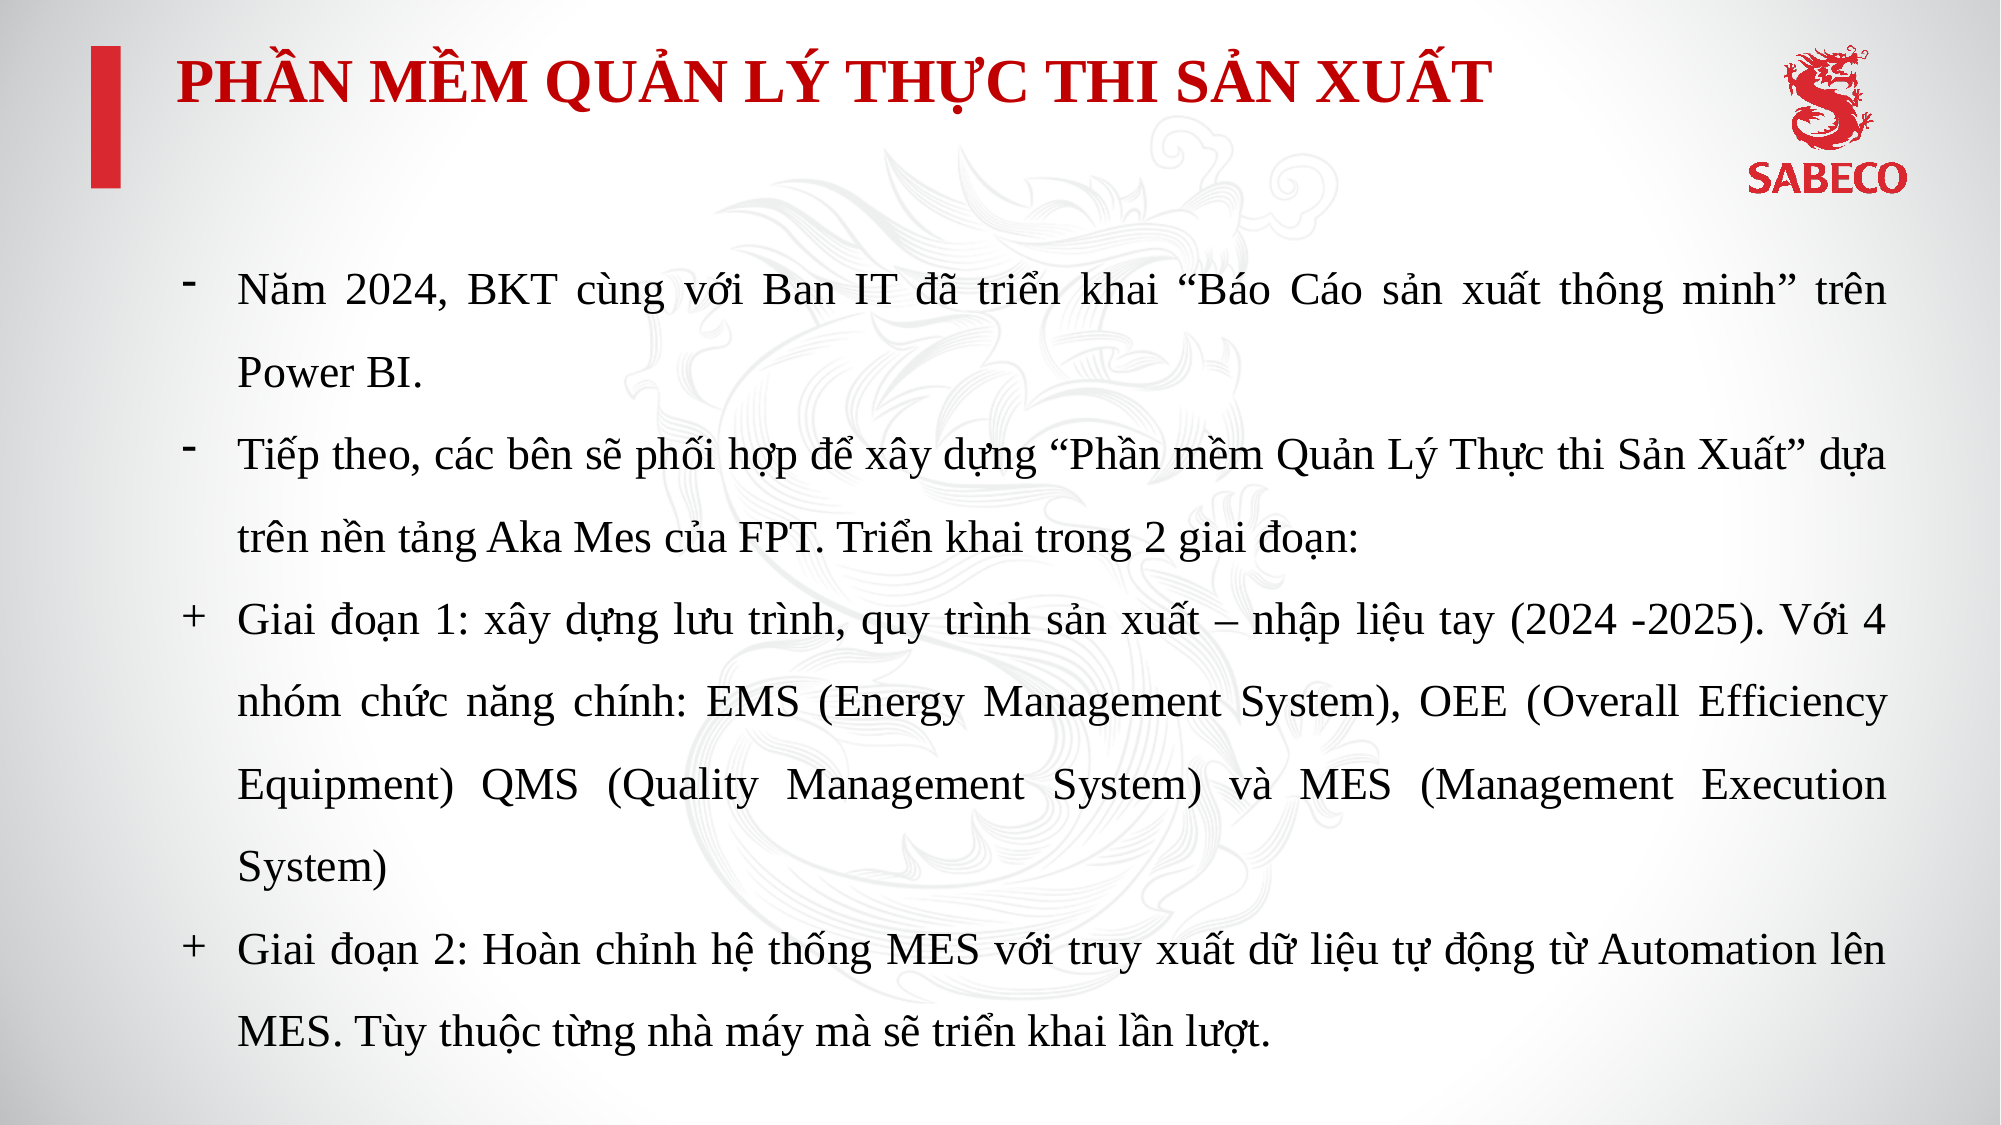

# PHẦN MỀM QUẢN LÝ THỰC THI SẢN XUẤT

Năm 2024, BKT cùng với Ban IT đã triển khai “Báo Cáo sản xuất thông minh” trên Power BI.
Tiếp theo, các bên sẽ phối hợp để xây dựng “Phần mềm Quản Lý Thực thi Sản Xuất” dựa trên nền tảng Aka Mes của FPT. Triển khai trong 2 giai đoạn:
Giai đoạn 1: xây dựng lưu trình, quy trình sản xuất – nhập liệu tay (2024 -2025). Với 4 nhóm chức năng chính: EMS (Energy Management System), OEE (Overall Efficiency Equipment) QMS (Quality Management System) và MES (Management Execution System)
Giai đoạn 2: Hoàn chỉnh hệ thống MES với truy xuất dữ liệu tự động từ Automation lên MES. Tùy thuộc từng nhà máy mà sẽ triển khai lần lượt.